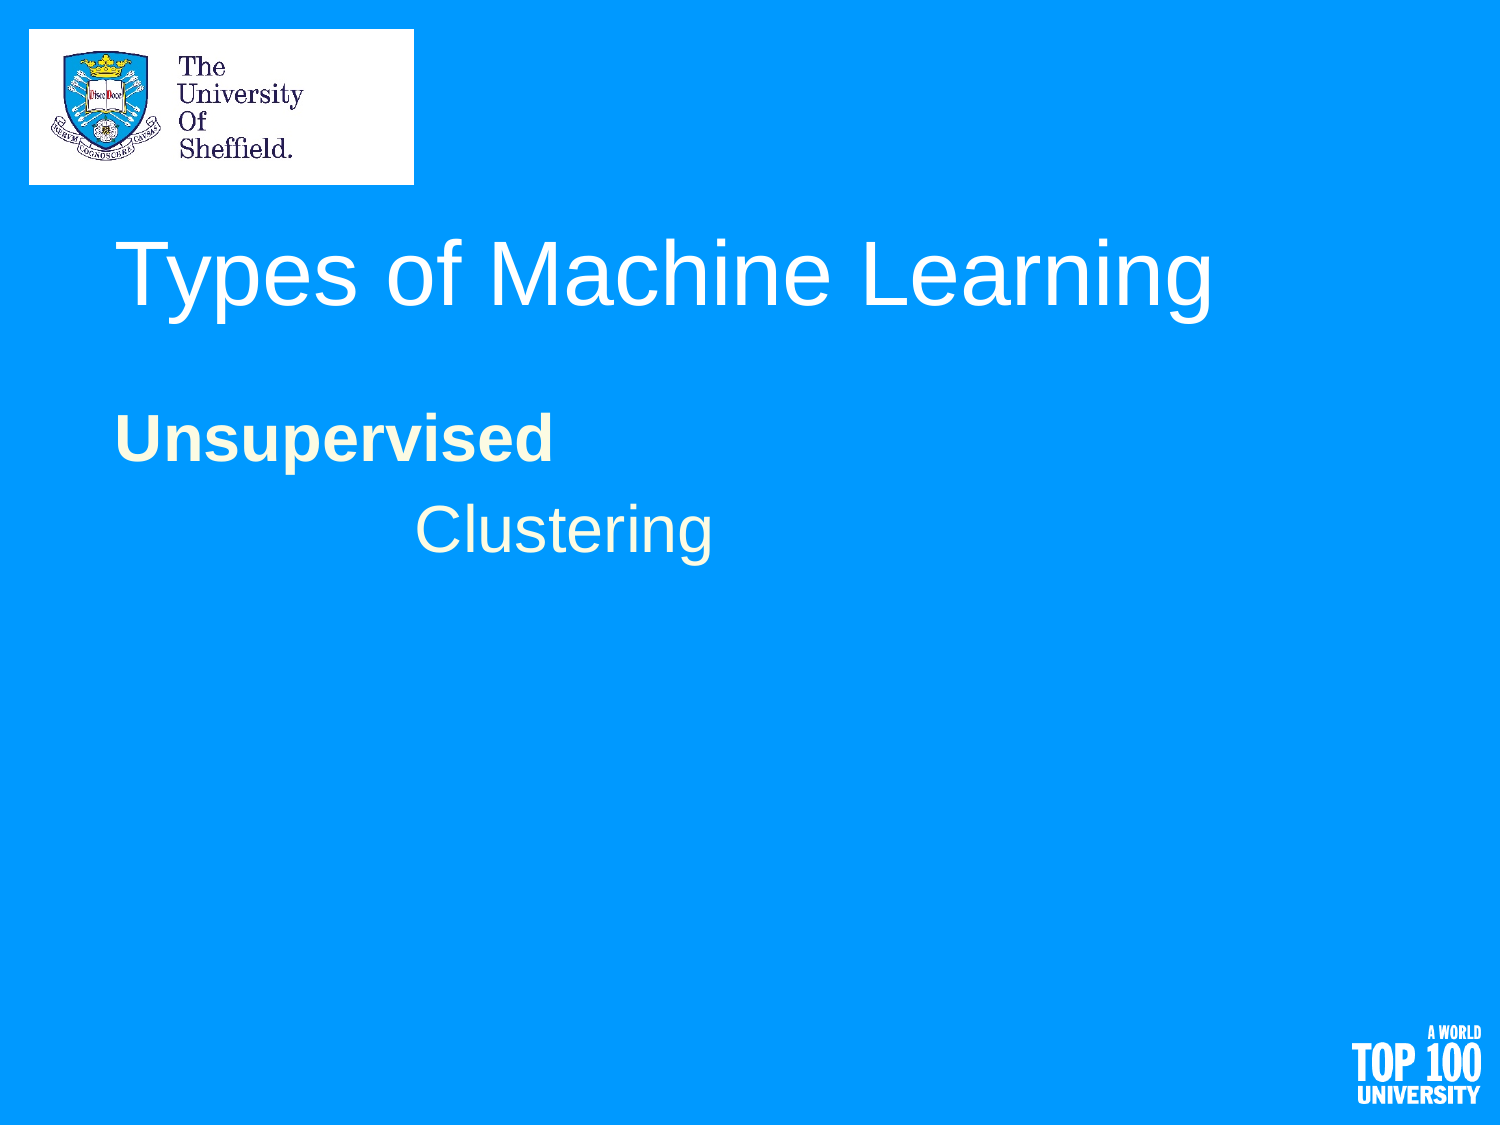

# Types of Machine Learning
Unsupervised
		Clustering